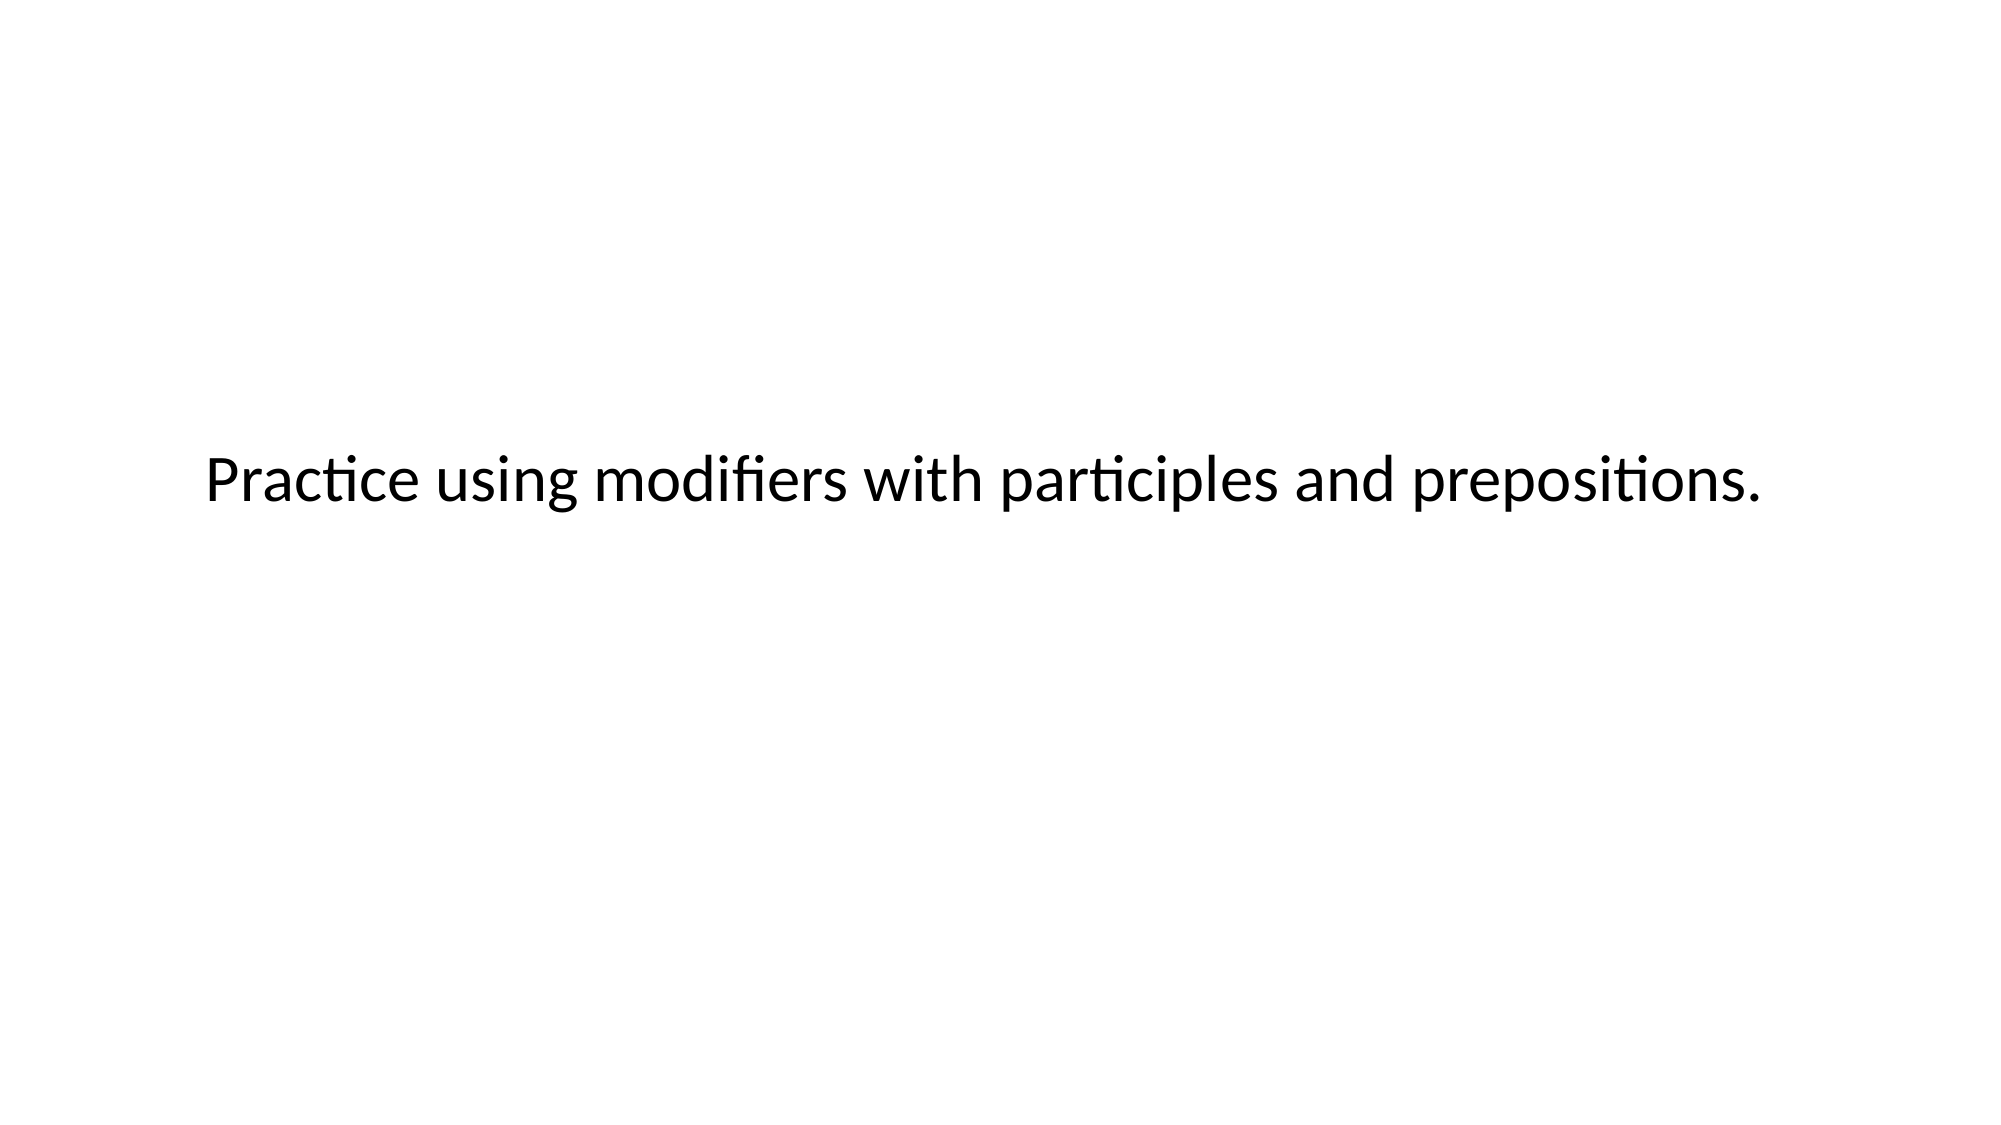

Practice using modifiers with participles and prepositions.